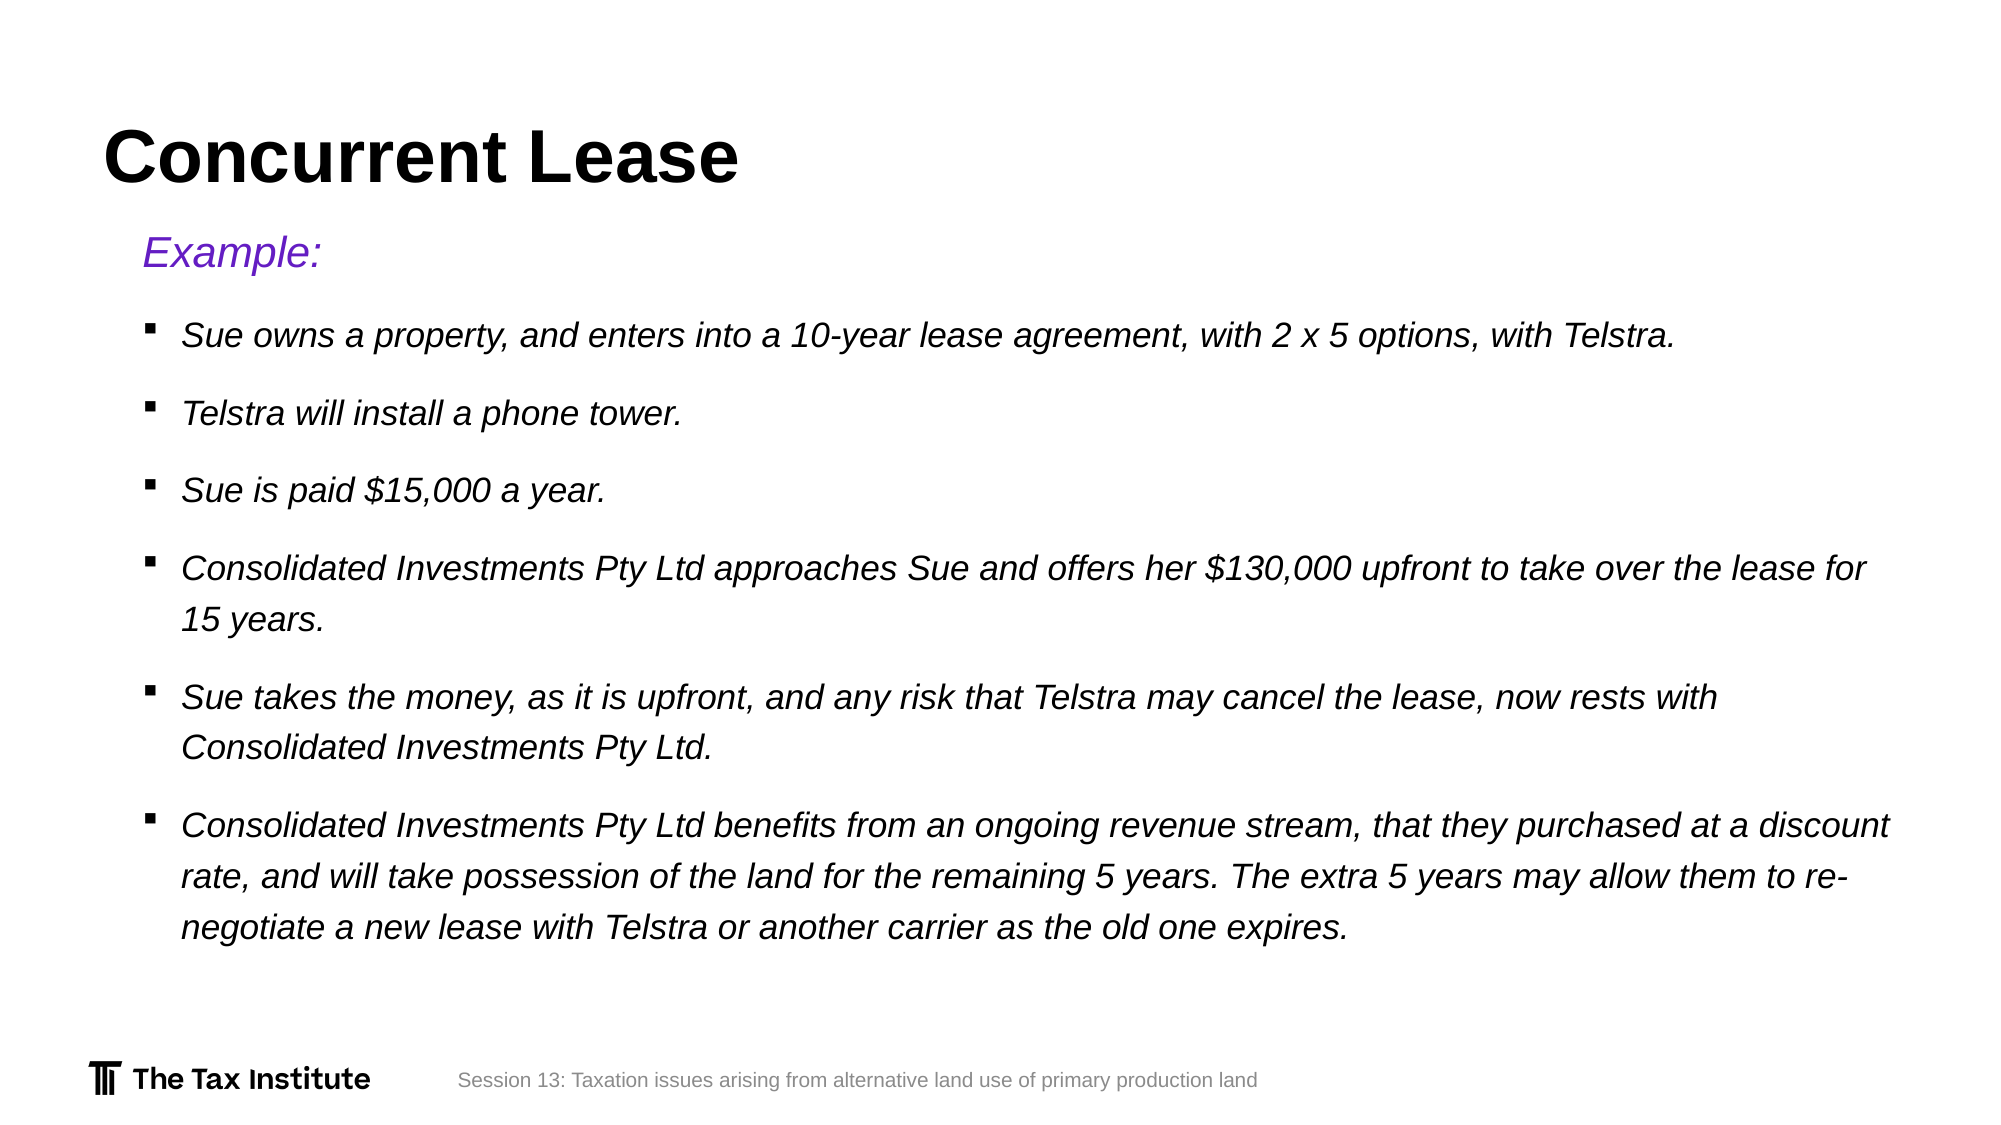

# Concurrent Lease
Example:
Sue owns a property, and enters into a 10-year lease agreement, with 2 x 5 options, with Telstra.
Telstra will install a phone tower.
Sue is paid $15,000 a year.
Consolidated Investments Pty Ltd approaches Sue and offers her $130,000 upfront to take over the lease for 15 years.
Sue takes the money, as it is upfront, and any risk that Telstra may cancel the lease, now rests with Consolidated Investments Pty Ltd.
Consolidated Investments Pty Ltd benefits from an ongoing revenue stream, that they purchased at a discount rate, and will take possession of the land for the remaining 5 years. The extra 5 years may allow them to re-negotiate a new lease with Telstra or another carrier as the old one expires.

Session 13: Taxation issues arising from alternative land use of primary production land